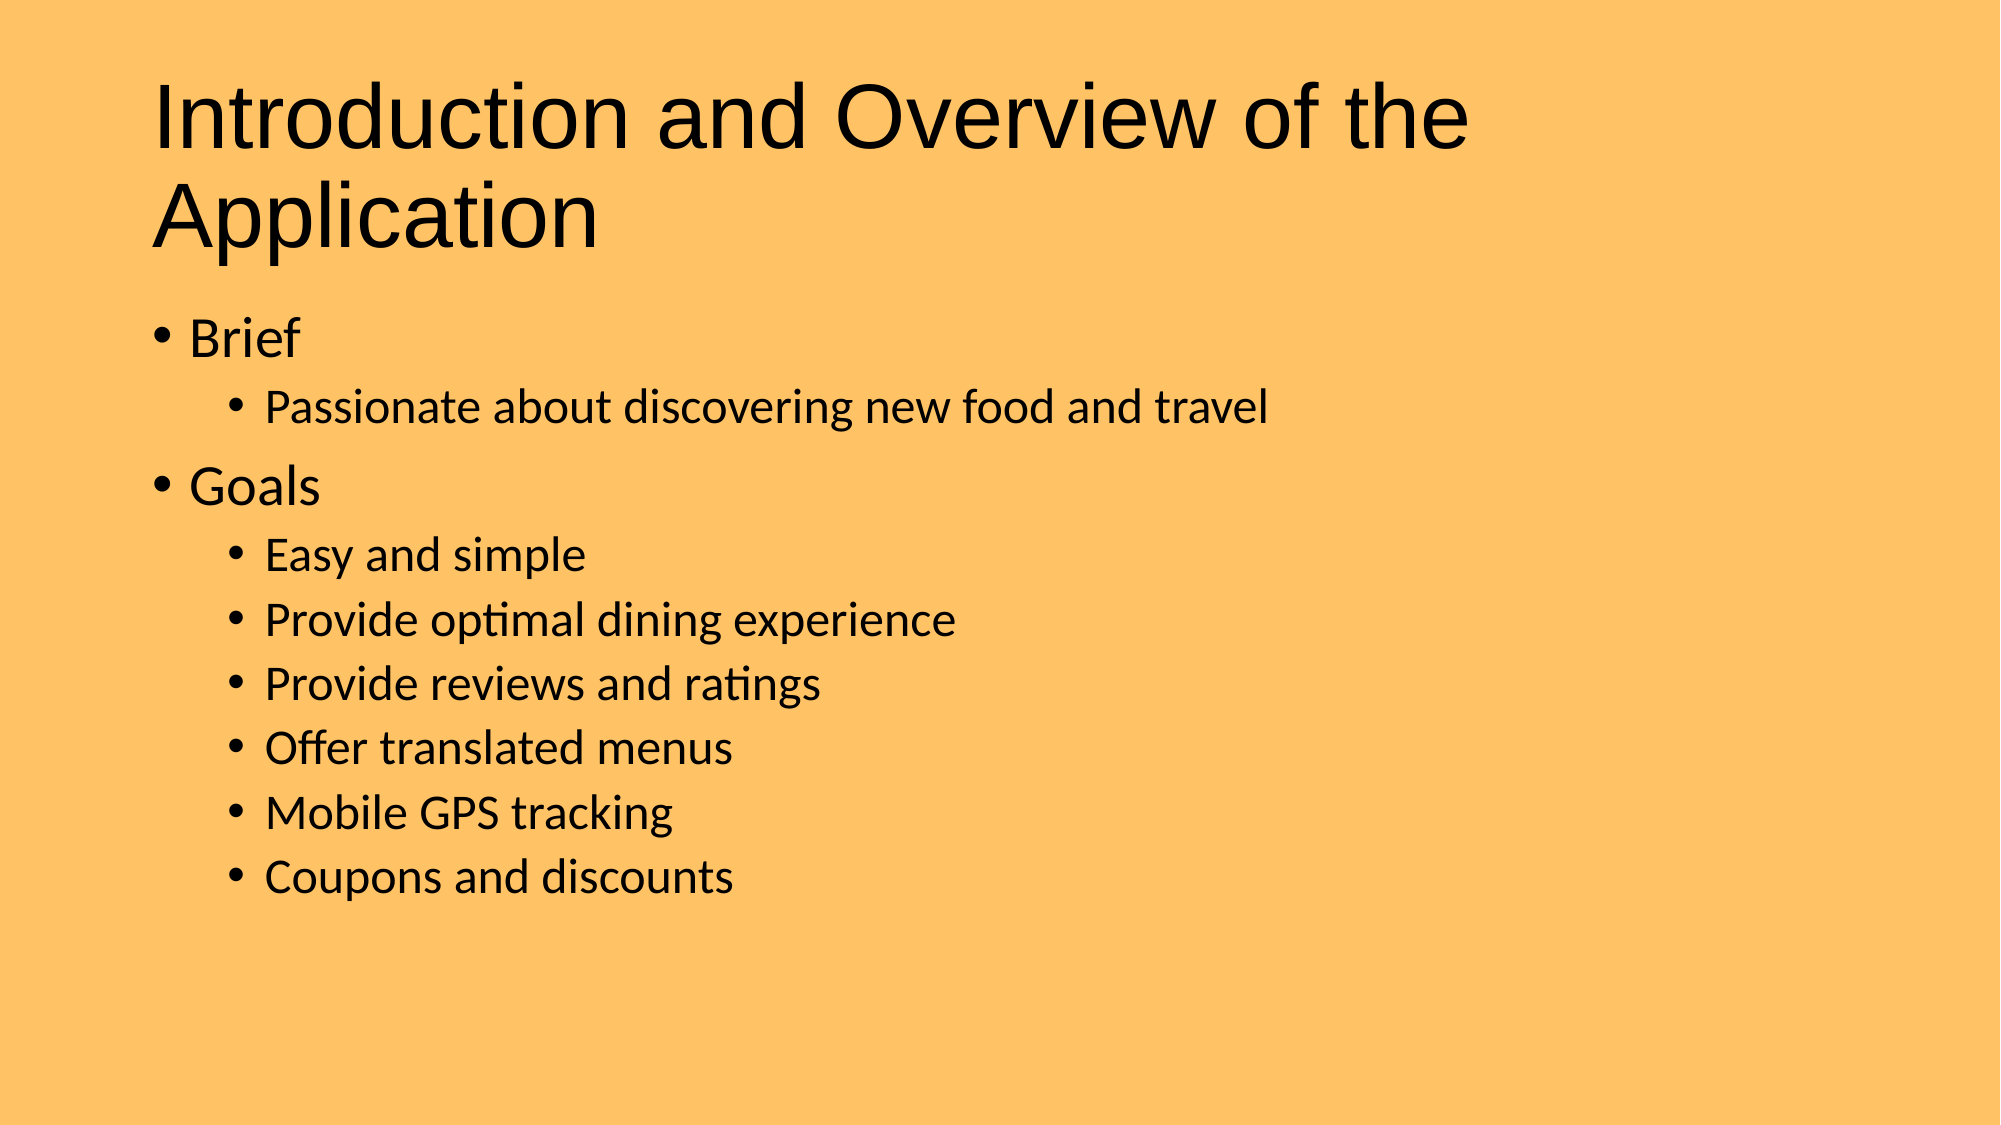

# Introduction and Overview of the Application
Brief
Passionate about discovering new food and travel
Goals
Easy and simple
Provide optimal dining experience
Provide reviews and ratings
Offer translated menus
Mobile GPS tracking
Coupons and discounts